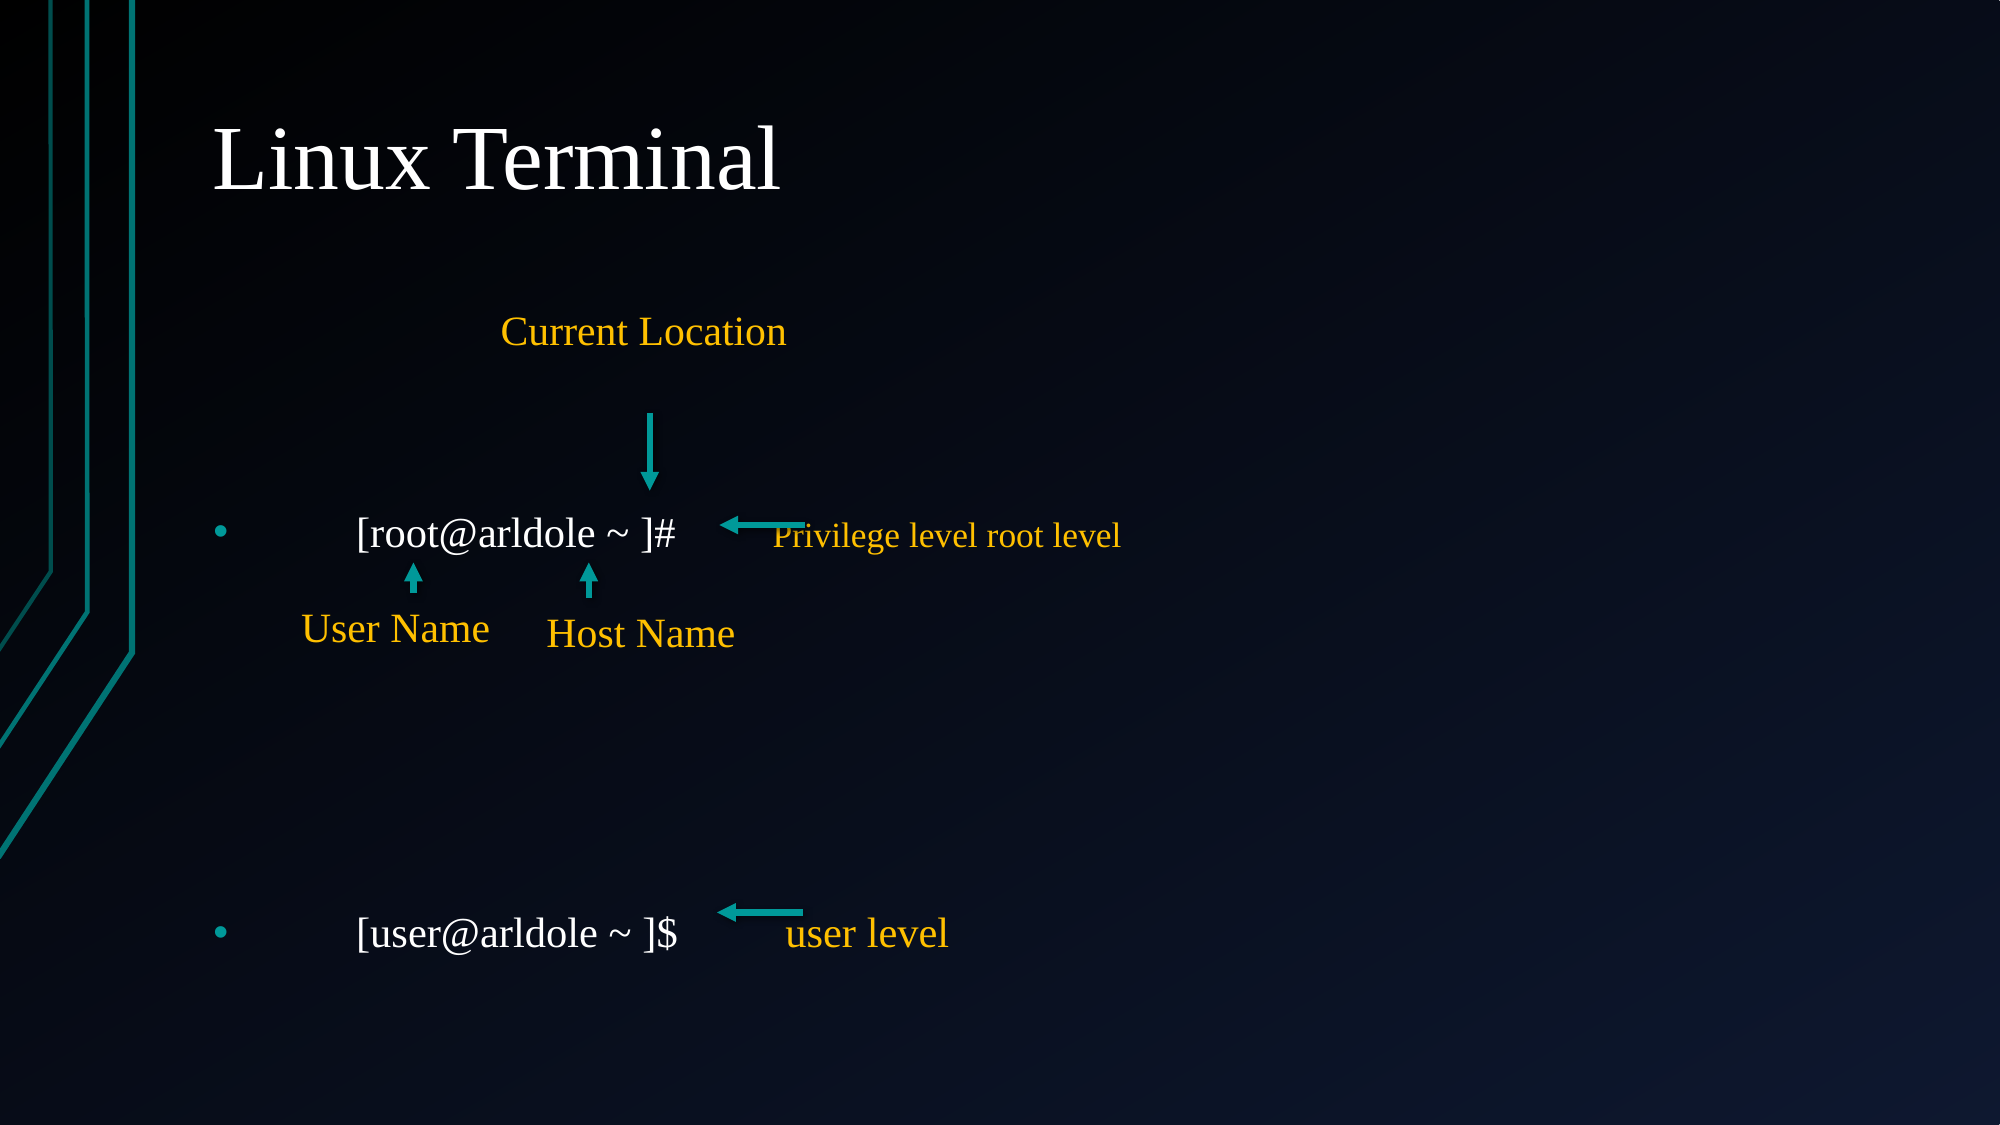

# Linux Terminal
Current Location
         [root@arldole ~ ]#         Privilege level root level

         [user@arldole ~ ]$          user level

User Name
Host Name